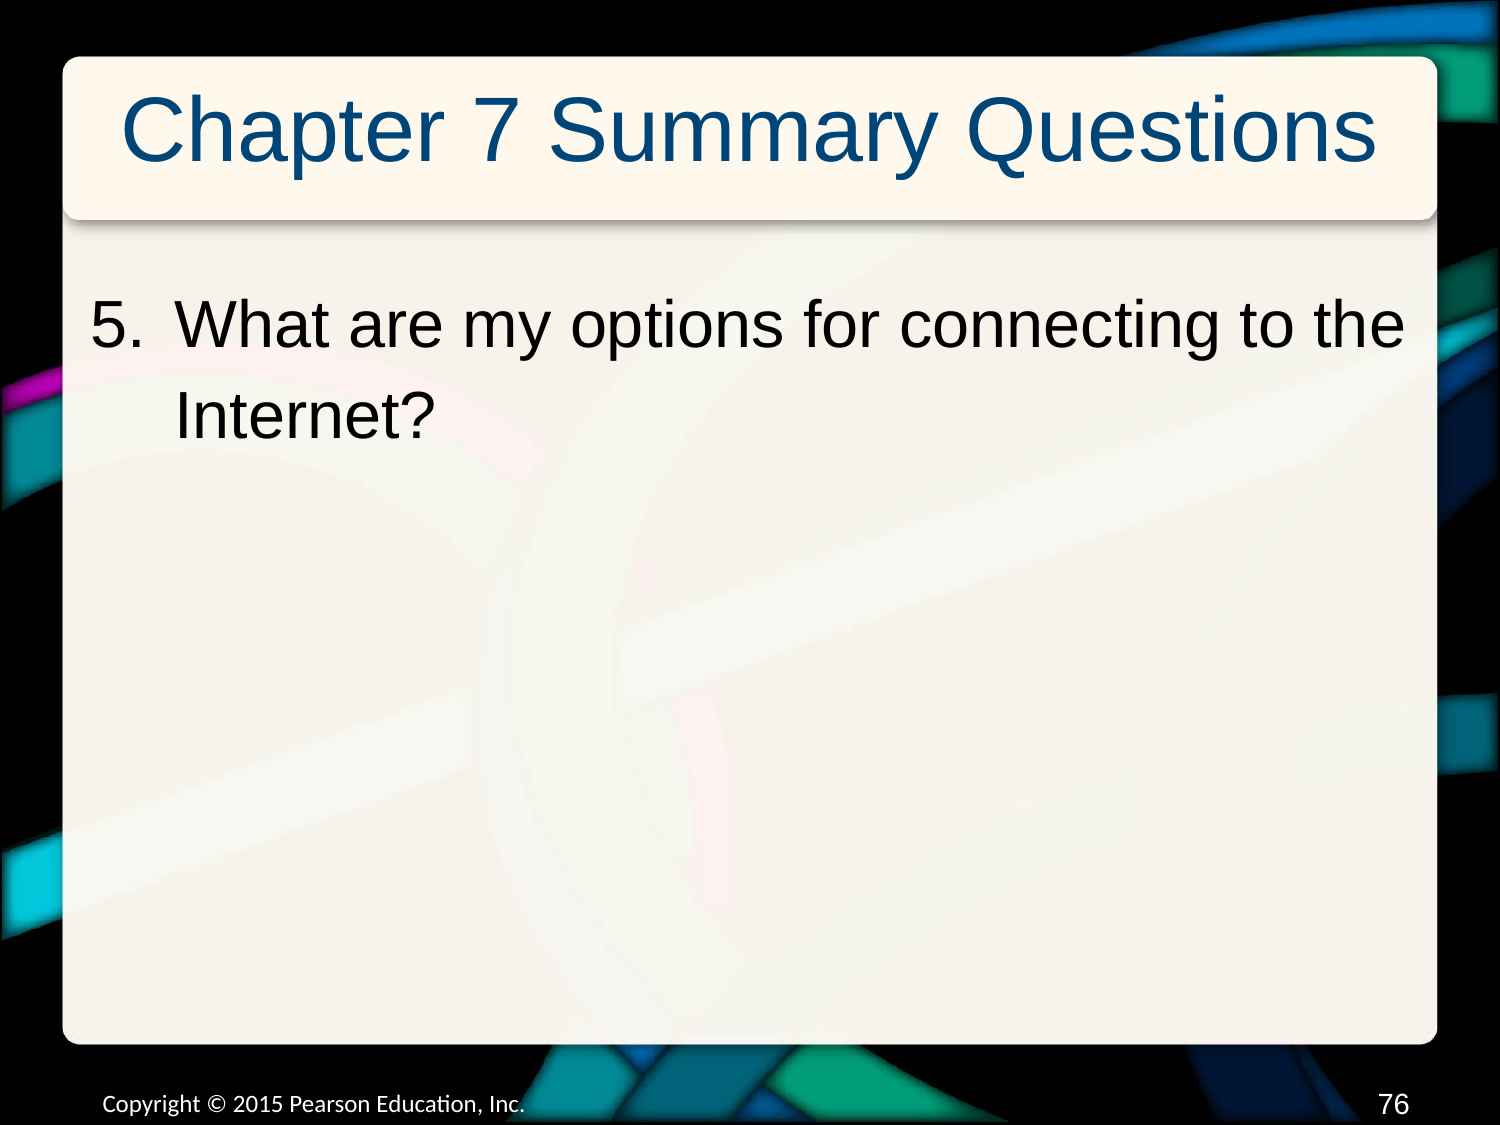

# Chapter 7 Summary Questions
What are my options for connecting to the Internet?
Copyright © 2015 Pearson Education, Inc.
76